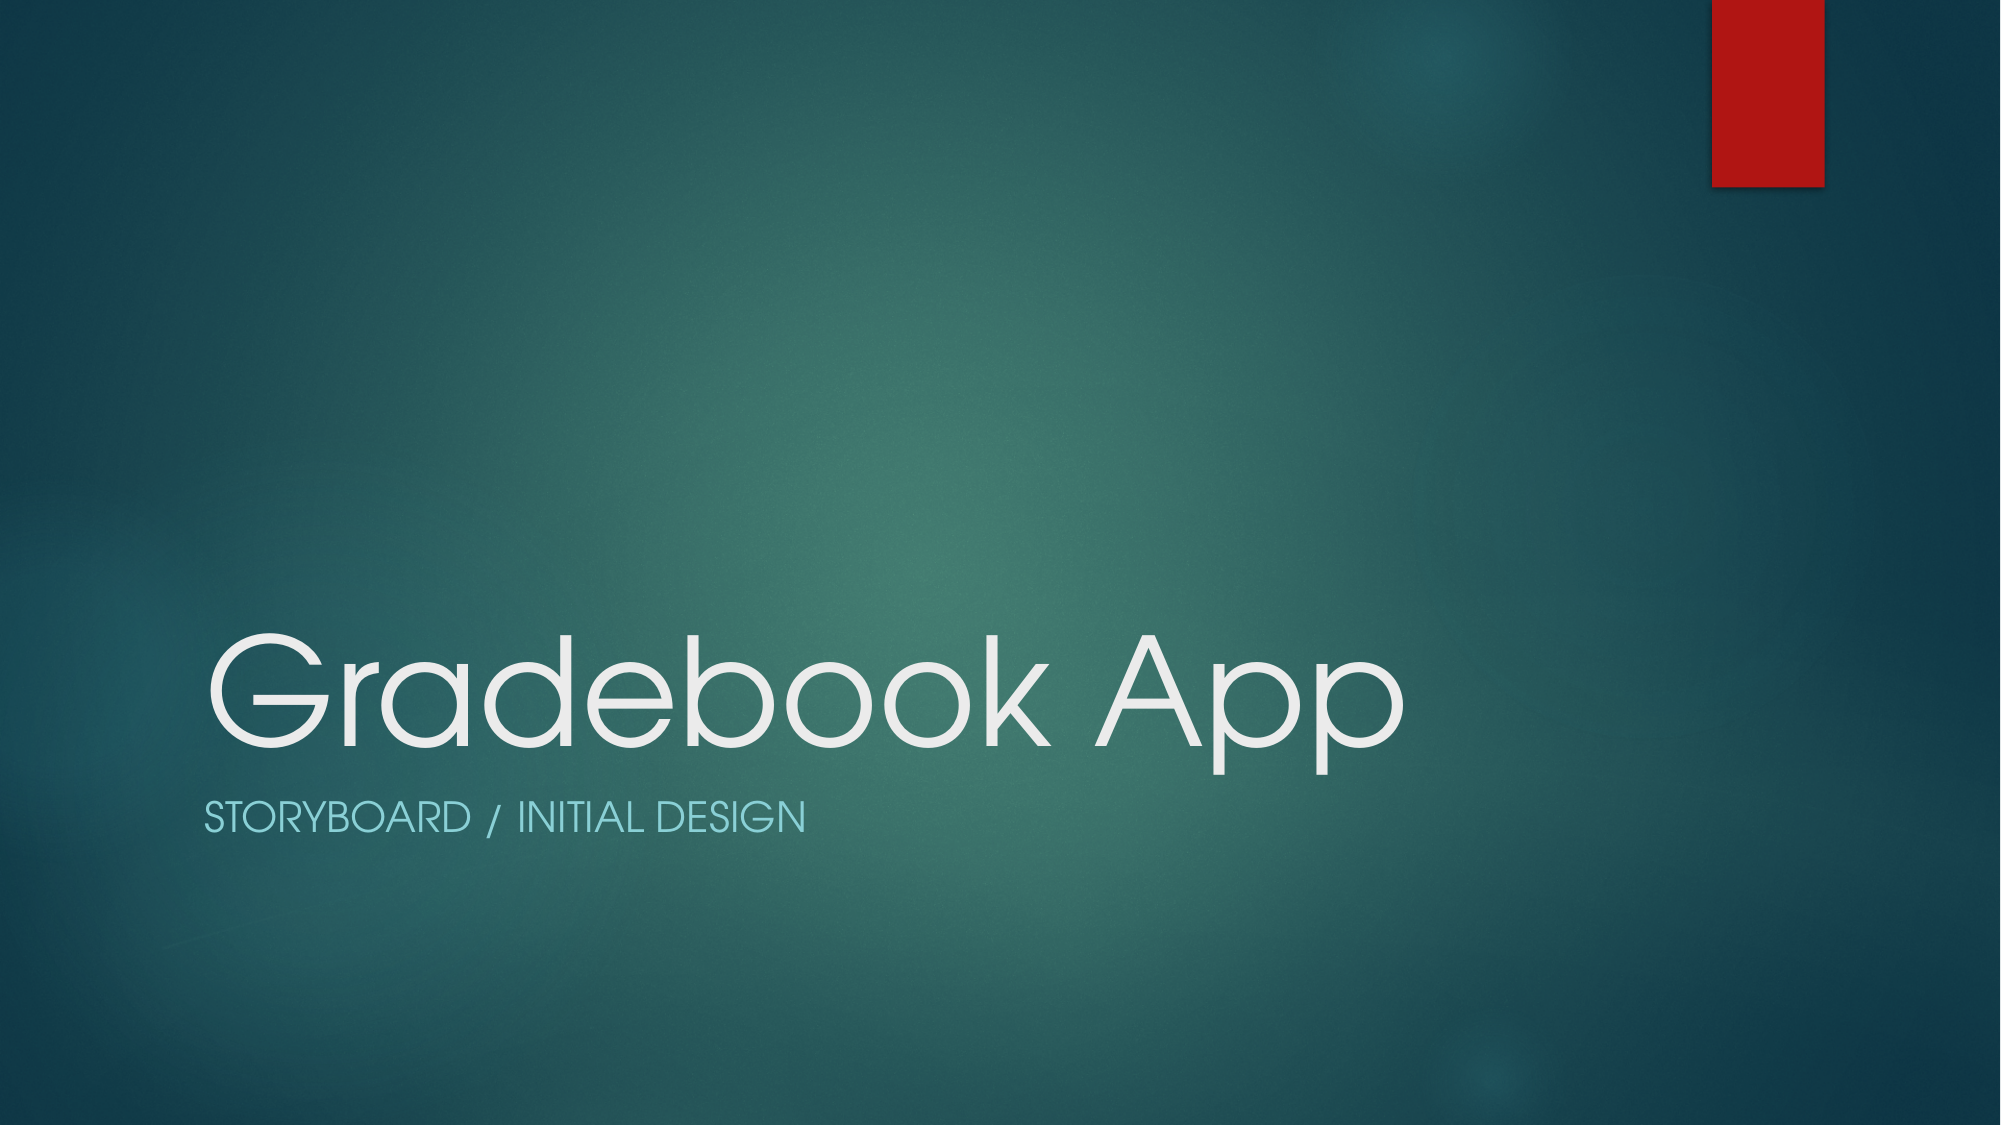

# Gradebook App
Storyboard / Initial Design